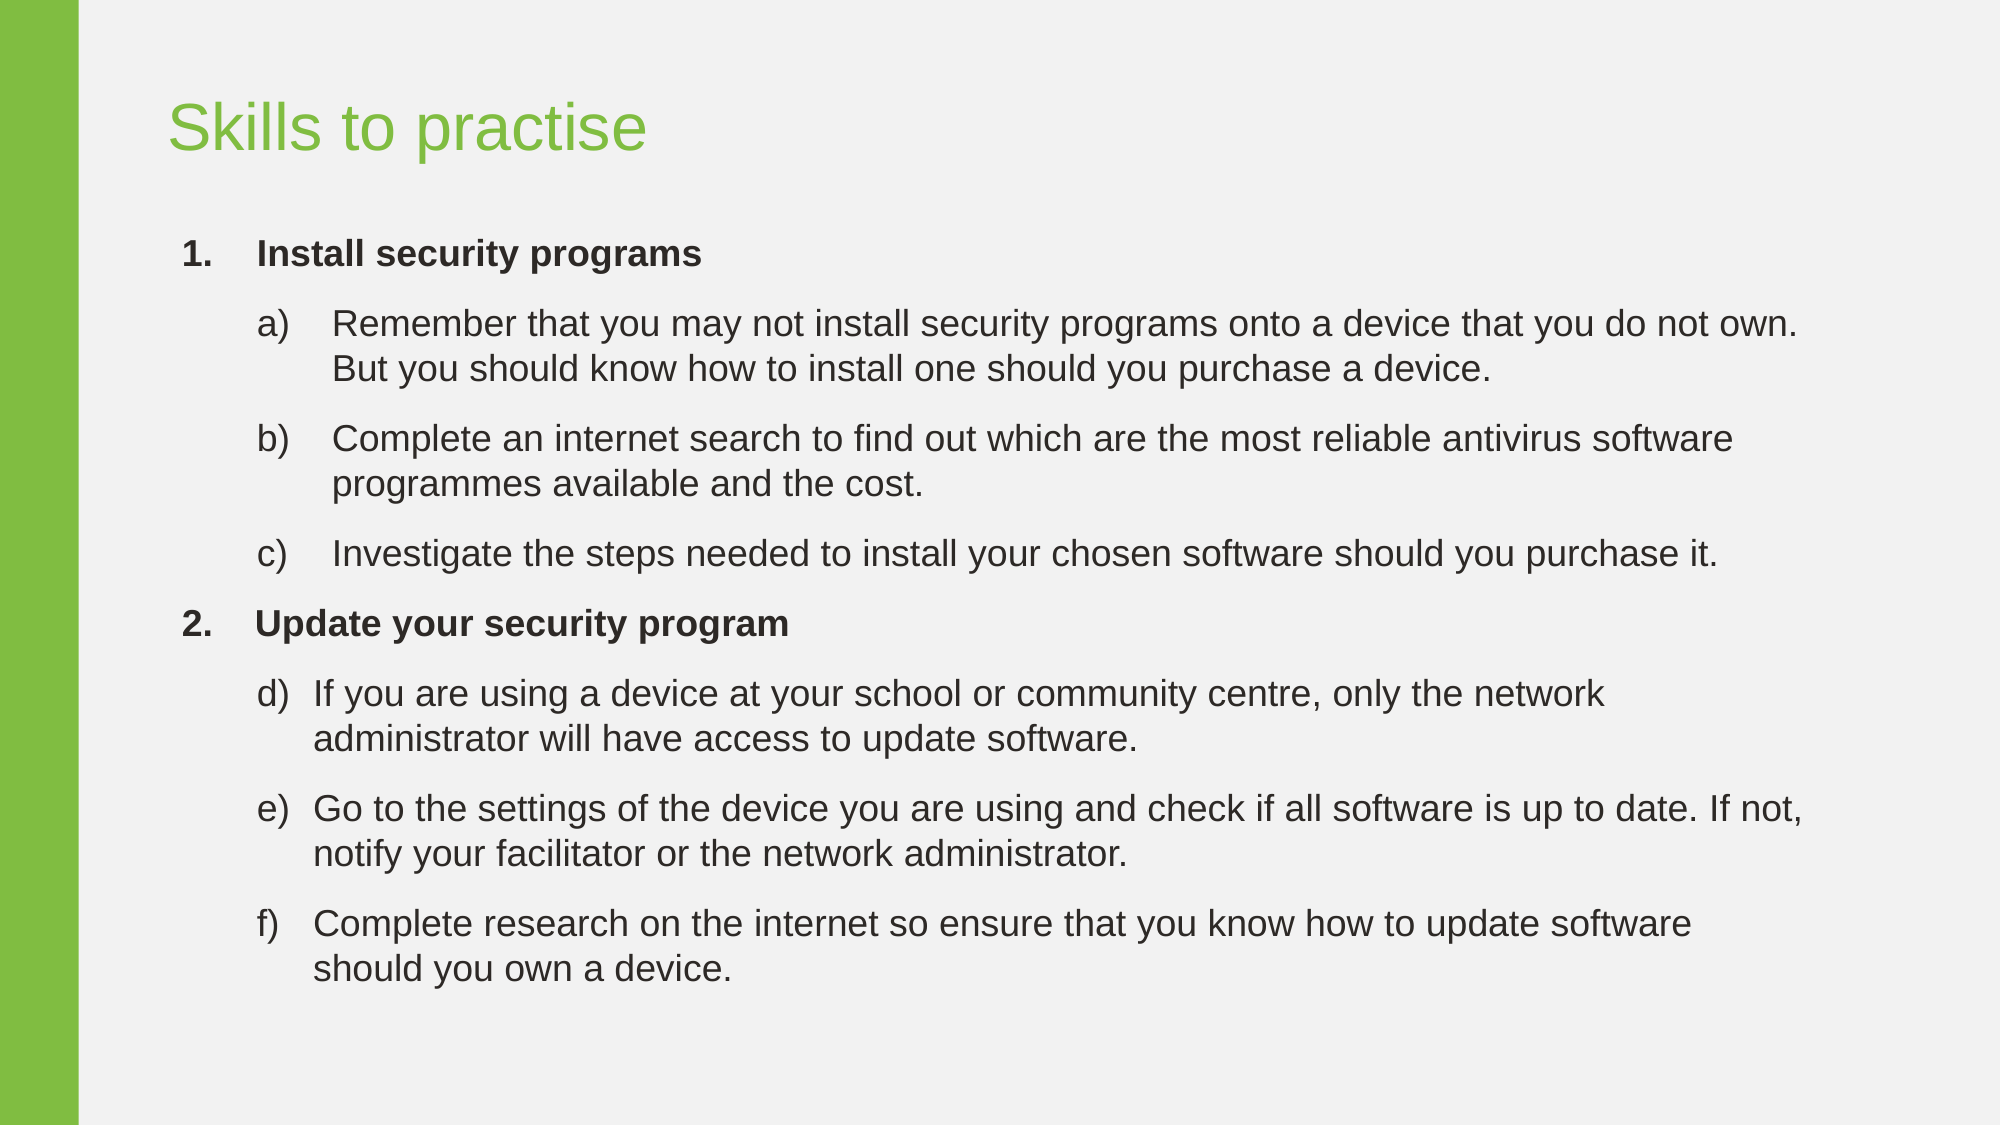

Skills to practise
Install security programs
Remember that you may not install security programs onto a device that you do not own. But you should know how to install one should you purchase a device.
Complete an internet search to find out which are the most reliable antivirus software programmes available and the cost.
Investigate the steps needed to install your chosen software should you purchase it.
2.    Update your security program
If you are using a device at your school or community centre, only the network administrator will have access to update software.
Go to the settings of the device you are using and check if all software is up to date. If not, notify your facilitator or the network administrator.
Complete research on the internet so ensure that you know how to update software should you own a device.